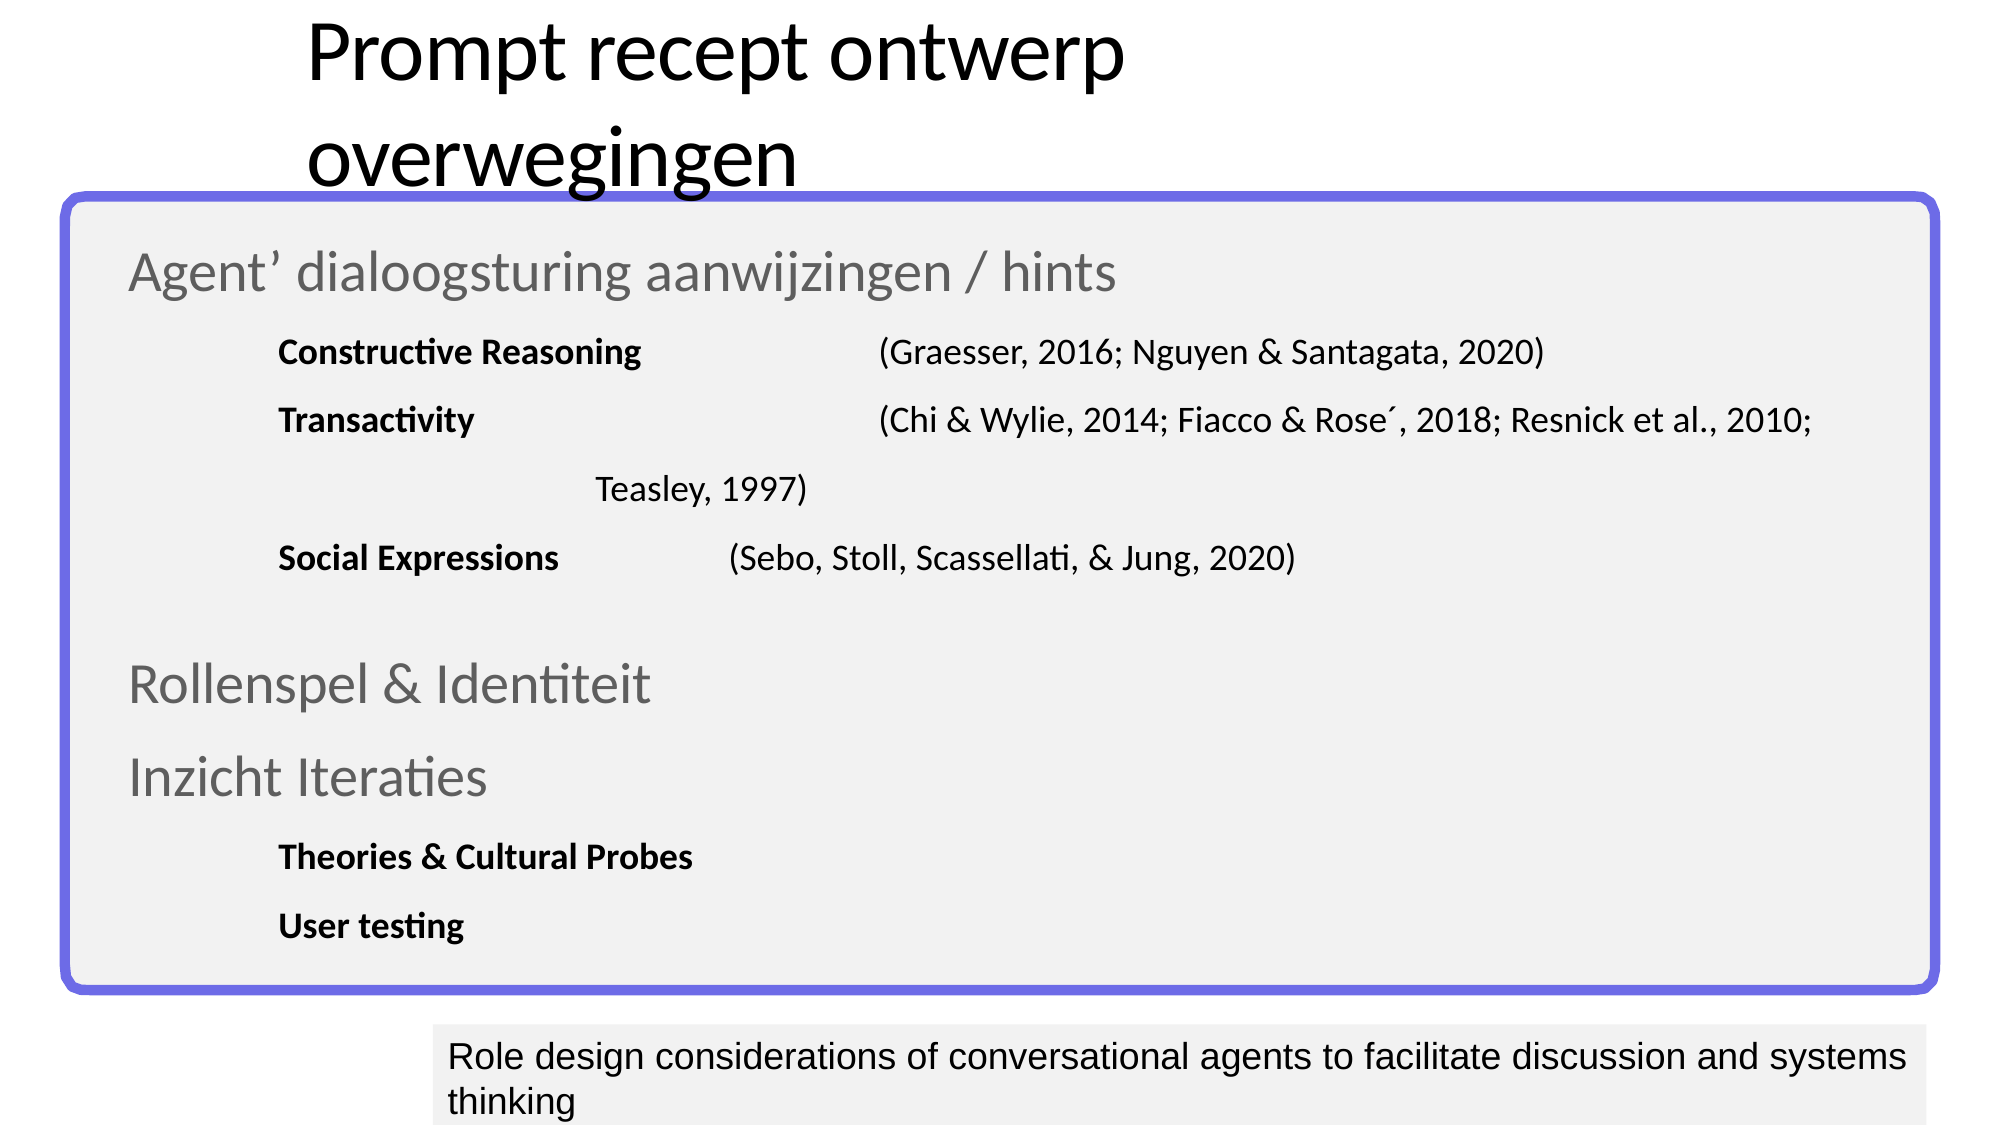

# Prompt recept ontwerp overwegingen

Agent’ dialoogsturing aanwijzingen / hints
Constructive Reasoning  		(Graesser, 2016; Nguyen & Santagata, 2020)
Transactivity 			(Chi & Wylie, 2014; Fiacco & Rose´, 2018; Resnick et al., 2010;
				  Teasley, 1997)
Social Expressions 		(Sebo, Stoll, Scassellati, & Jung, 2020)

Rollenspel & Identiteit
Inzicht Iteraties
Theories & Cultural Probes
User testing
Role design considerations of conversational agents to facilitate discussion and systems thinking
https://doi.org/10.1016/j.compedu.2022.104661 Received 25 April 2022